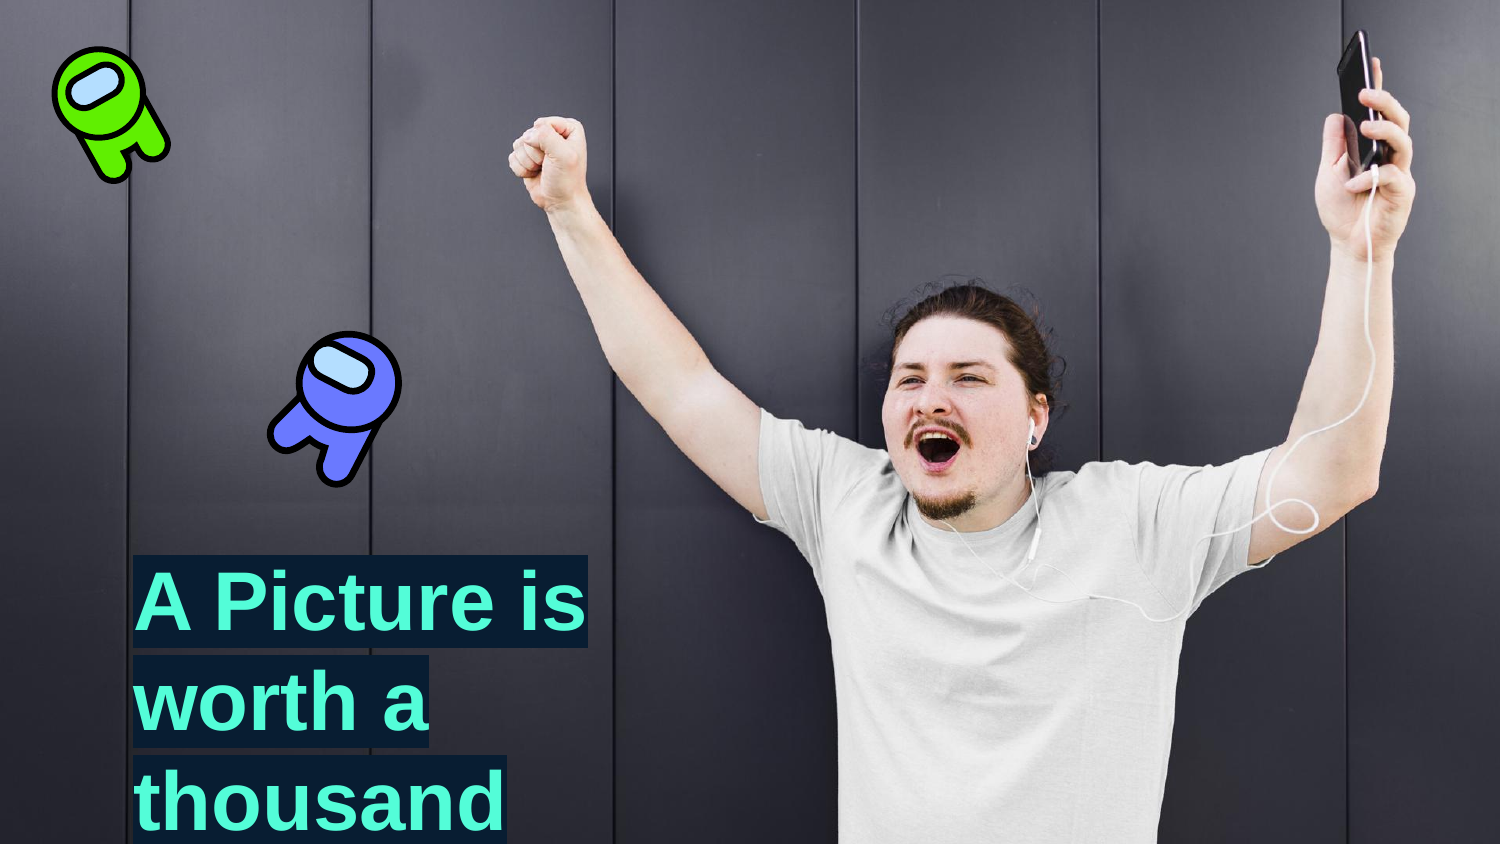

# A Picture is worth a thousand words